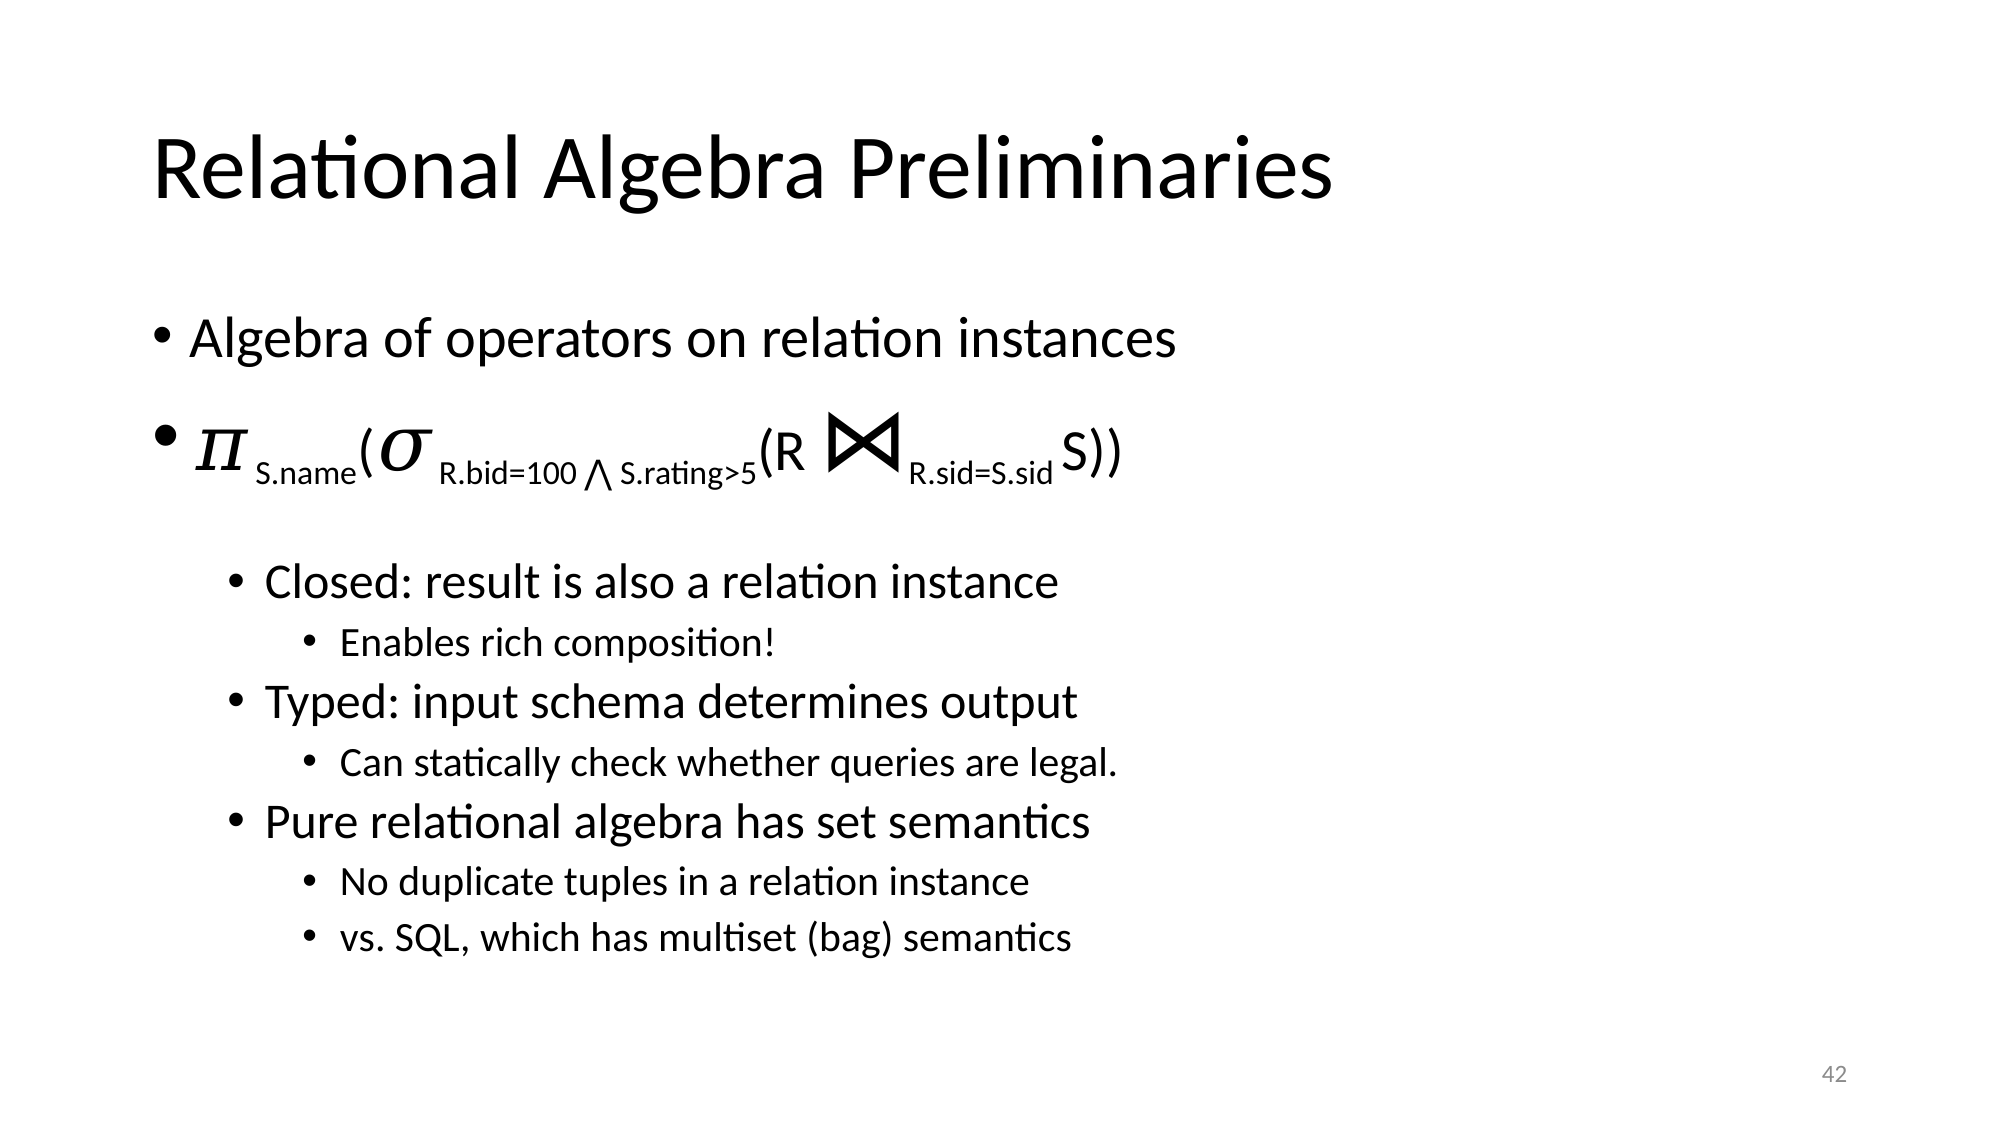

# Relational Algebra Preliminaries
Algebra of operators on relation instances
𝜋S.name(𝜎R.bid=100 ⋀ S.rating>5(R ⋈R.sid=S.sid S))
Closed: result is also a relation instance
Enables rich composition!
Typed: input schema determines output
Can statically check whether queries are legal.
Pure relational algebra has set semantics
No duplicate tuples in a relation instance
vs. SQL, which has multiset (bag) semantics

42